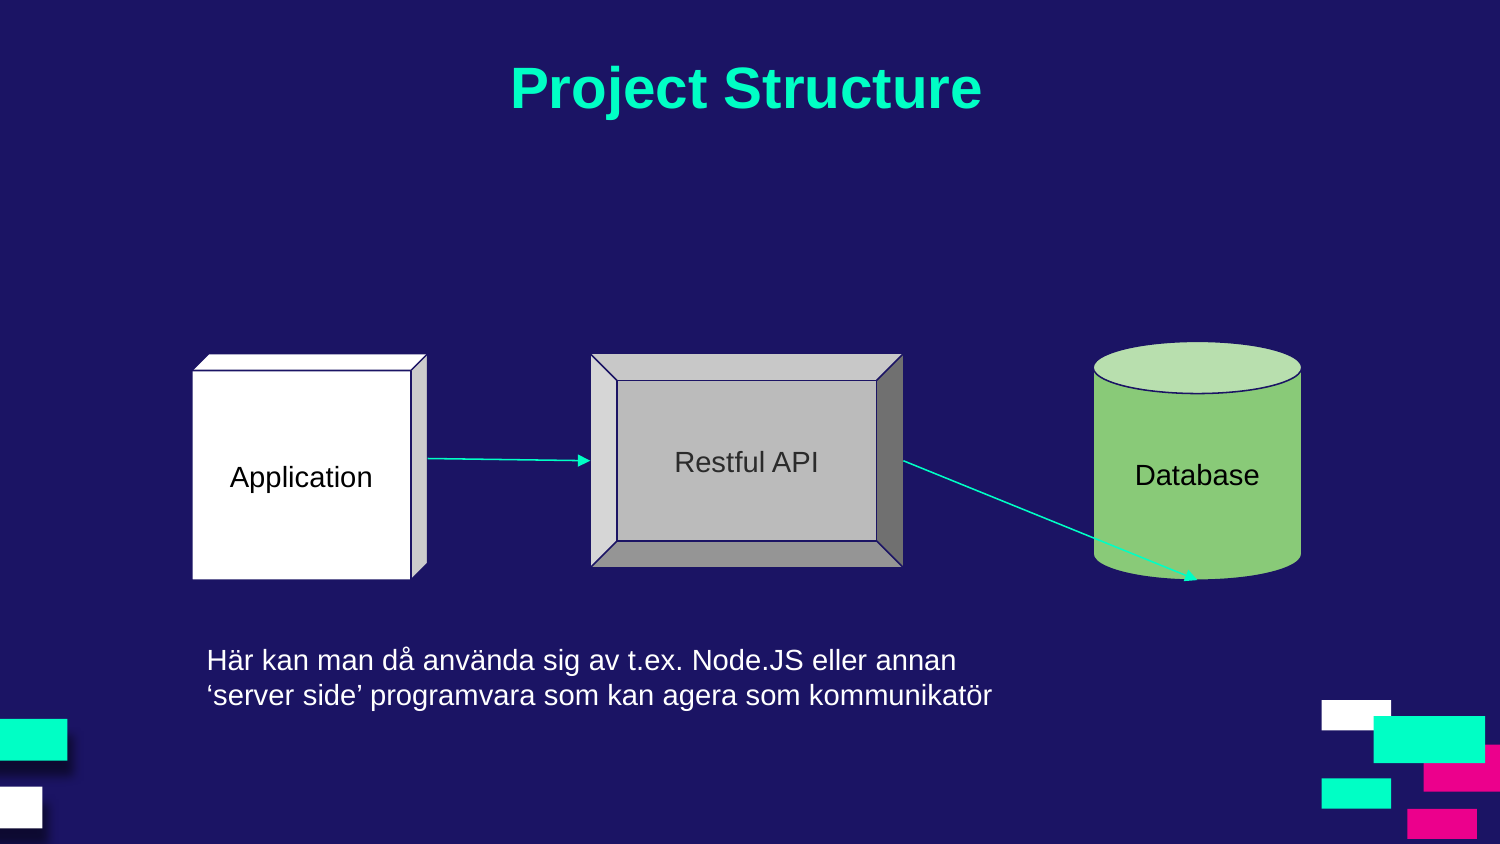

Project Structure
Database
Application
Restful API
Här kan man då använda sig av t.ex. Node.JS eller annan ‘server side’ programvara som kan agera som kommunikatör